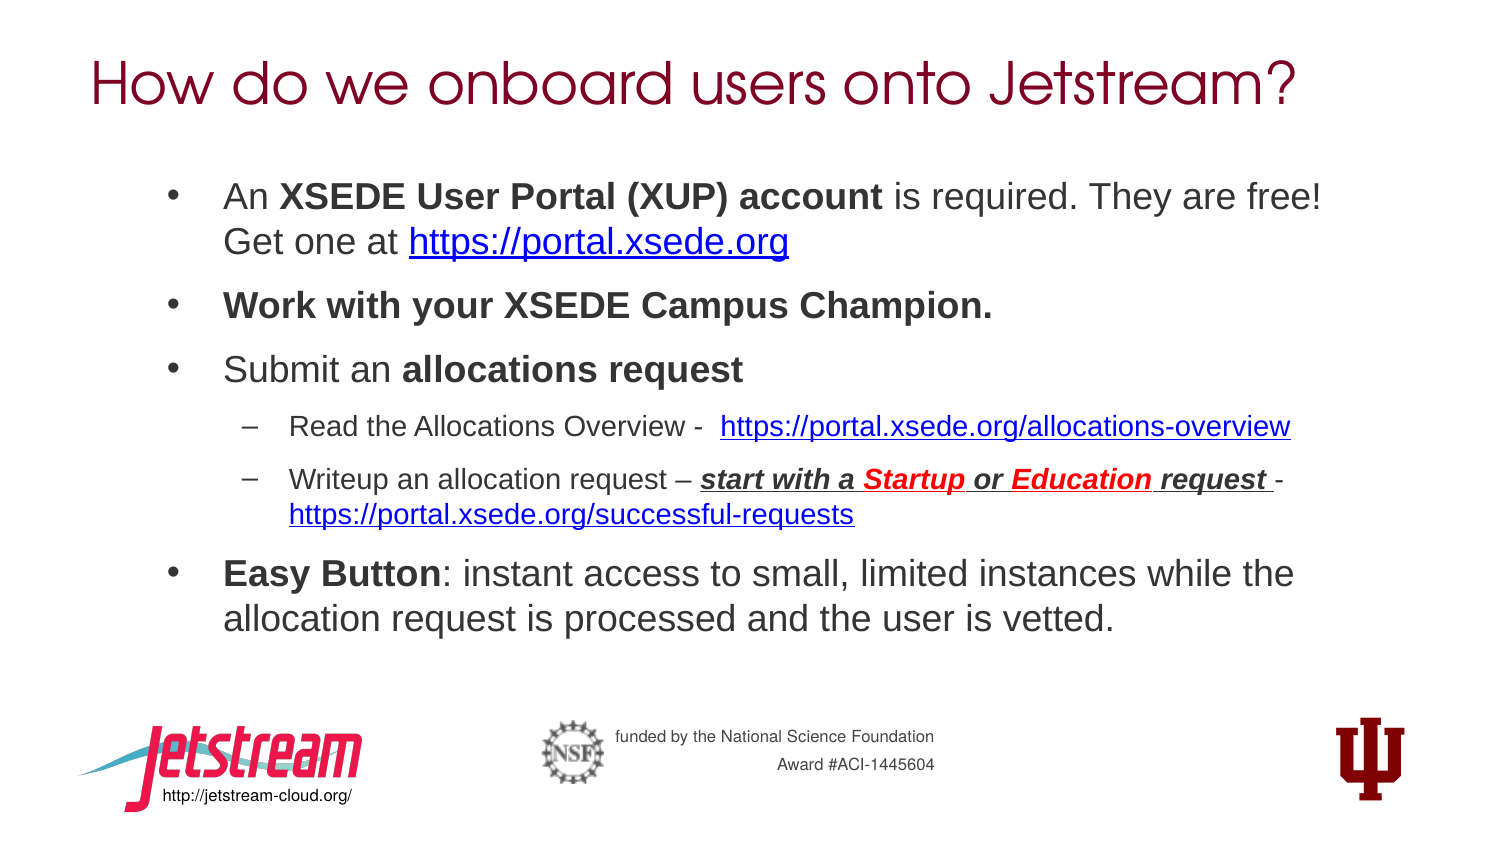

# How do we onboard users onto Jetstream?
An XSEDE User Portal (XUP) account is required. They are free! Get one at https://portal.xsede.org

Work with your XSEDE Campus Champion.

Submit an allocations request

Read the Allocations Overview -  https://portal.xsede.org/allocations-overview

Writeup an allocation request – start with a Startup or Education request - https://portal.xsede.org/successful-requests

Easy Button: instant access to small, limited instances while the allocation request is processed and the user is vetted.